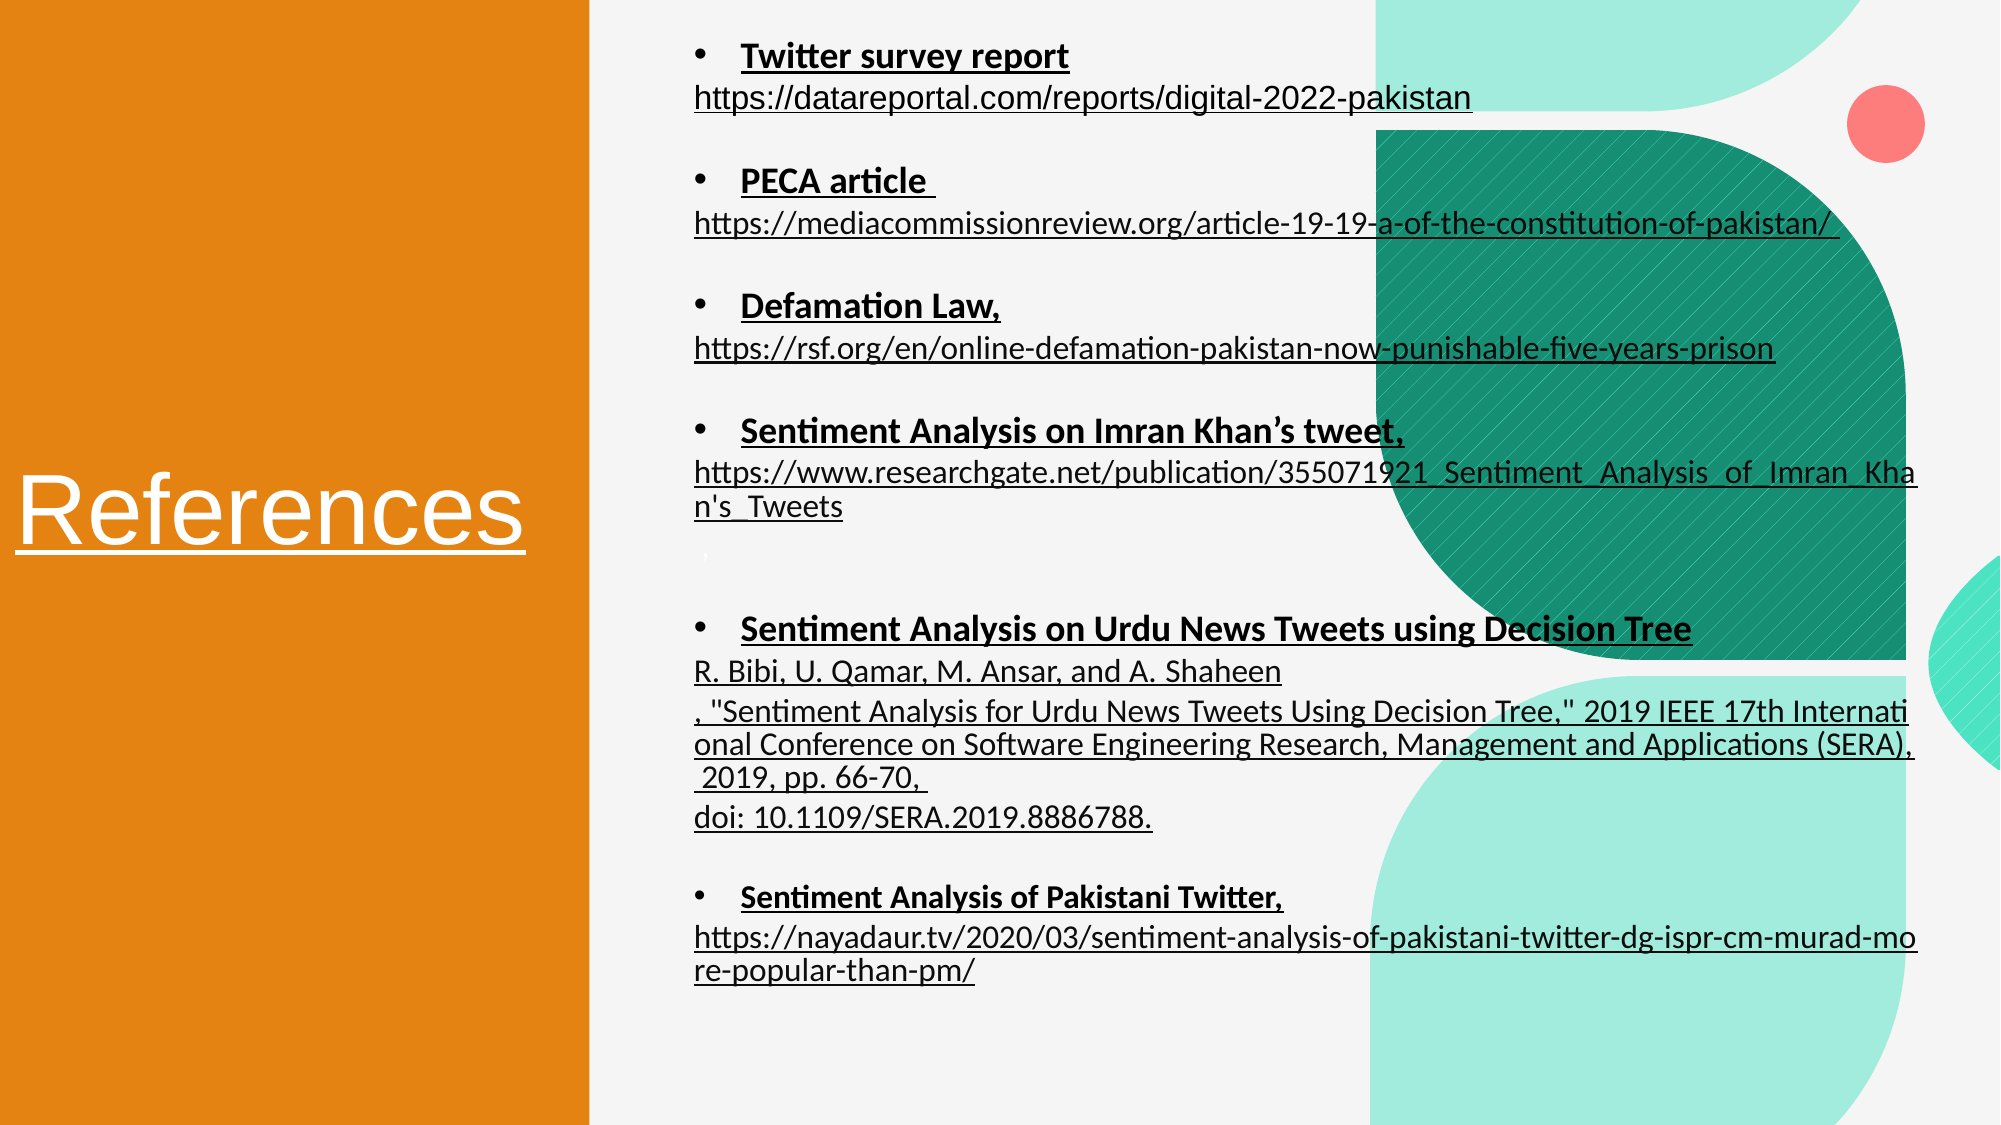

# References
Twitter survey report
https://datareportal.com/reports/digital-2022-pakistan

PECA article
https://mediacommissionreview.org/article-19-19-a-of-the-constitution-of-pakistan/

Defamation Law,
https://rsf.org/en/online-defamation-pakistan-now-punishable-five-years-prison

Sentiment Analysis on Imran Khan’s tweet,
https://www.researchgate.net/publication/355071921_Sentiment_Analysis_of_Imran_Khan's_Tweets ,

Sentiment Analysis on Urdu News Tweets using Decision Tree
R. Bibi, U. Qamar, M. Ansar, and A. Shaheen, "Sentiment Analysis for Urdu News Tweets Using Decision Tree," 2019 IEEE 17th International Conference on Software Engineering Research, Management and Applications (SERA), 2019, pp. 66-70, doi: 10.1109/SERA.2019.8886788.

Sentiment Analysis of Pakistani Twitter,
https://nayadaur.tv/2020/03/sentiment-analysis-of-pakistani-twitter-dg-ispr-cm-murad-more-popular-than-pm/